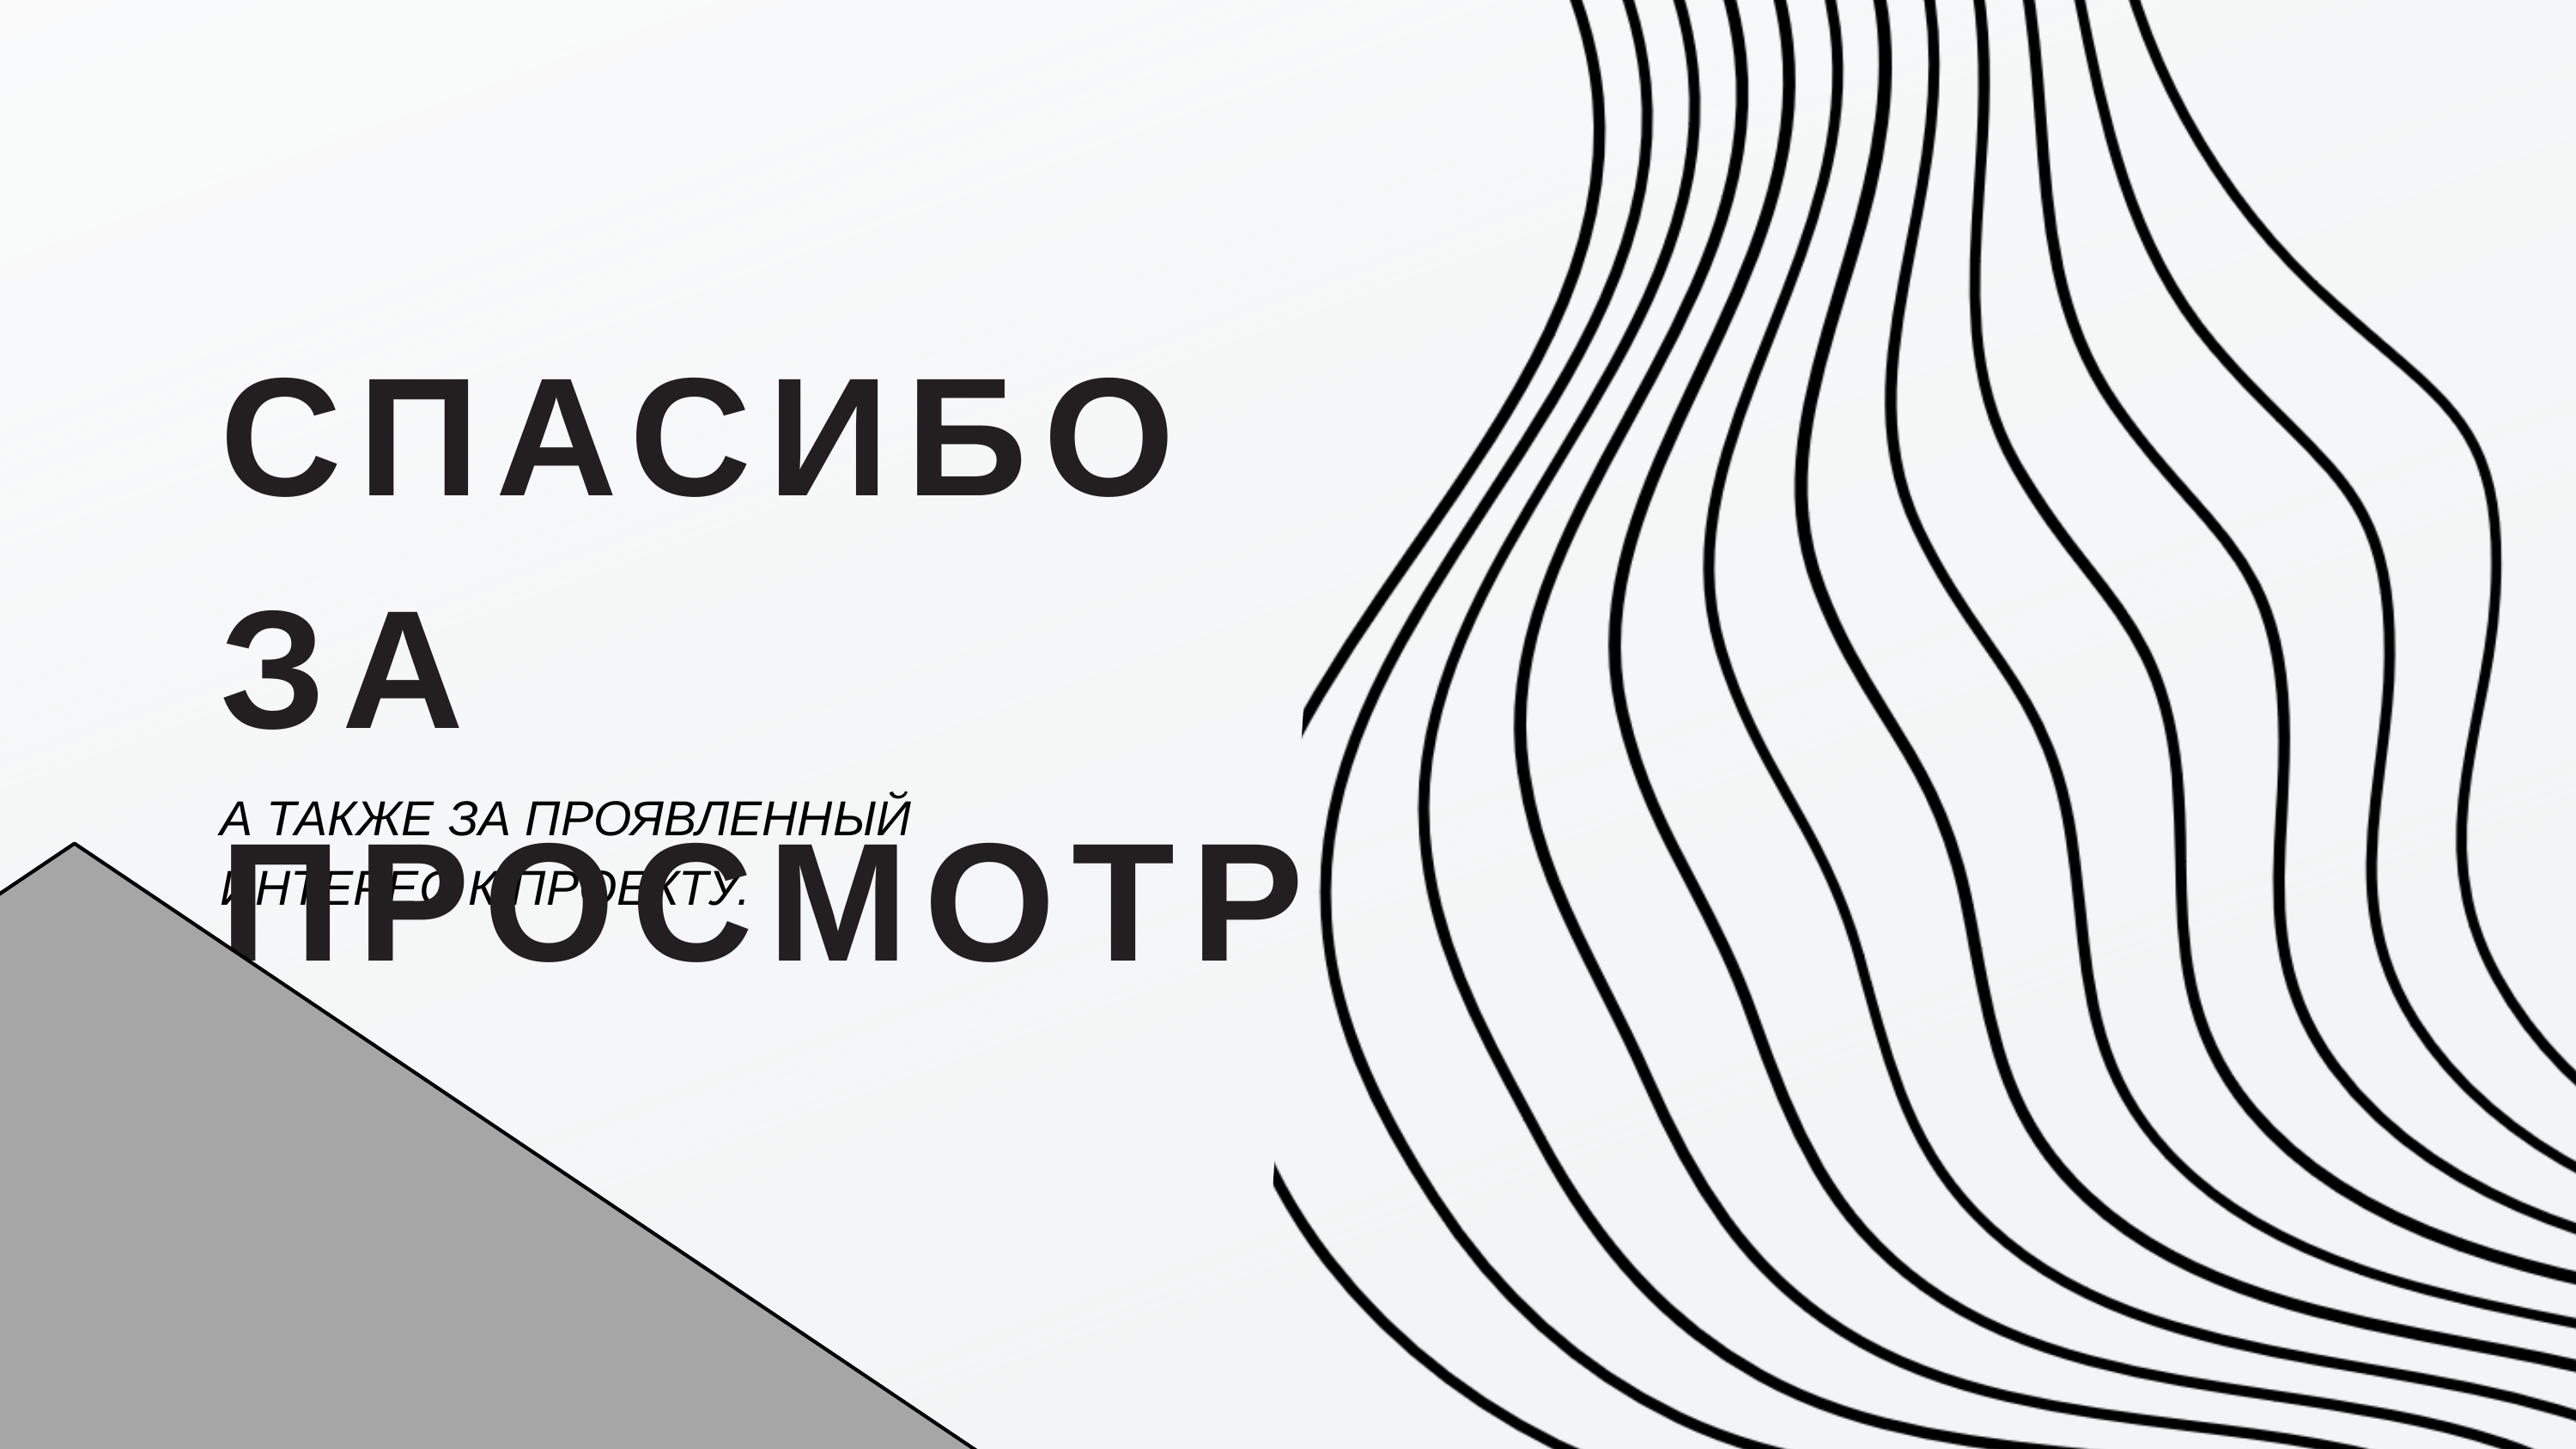

СПАСИБО ЗА ПРОСМОТР
А ТАКЖЕ ЗА ПРОЯВЛЕННЫЙ ИНТЕРЕС К ПРОЕКТУ.